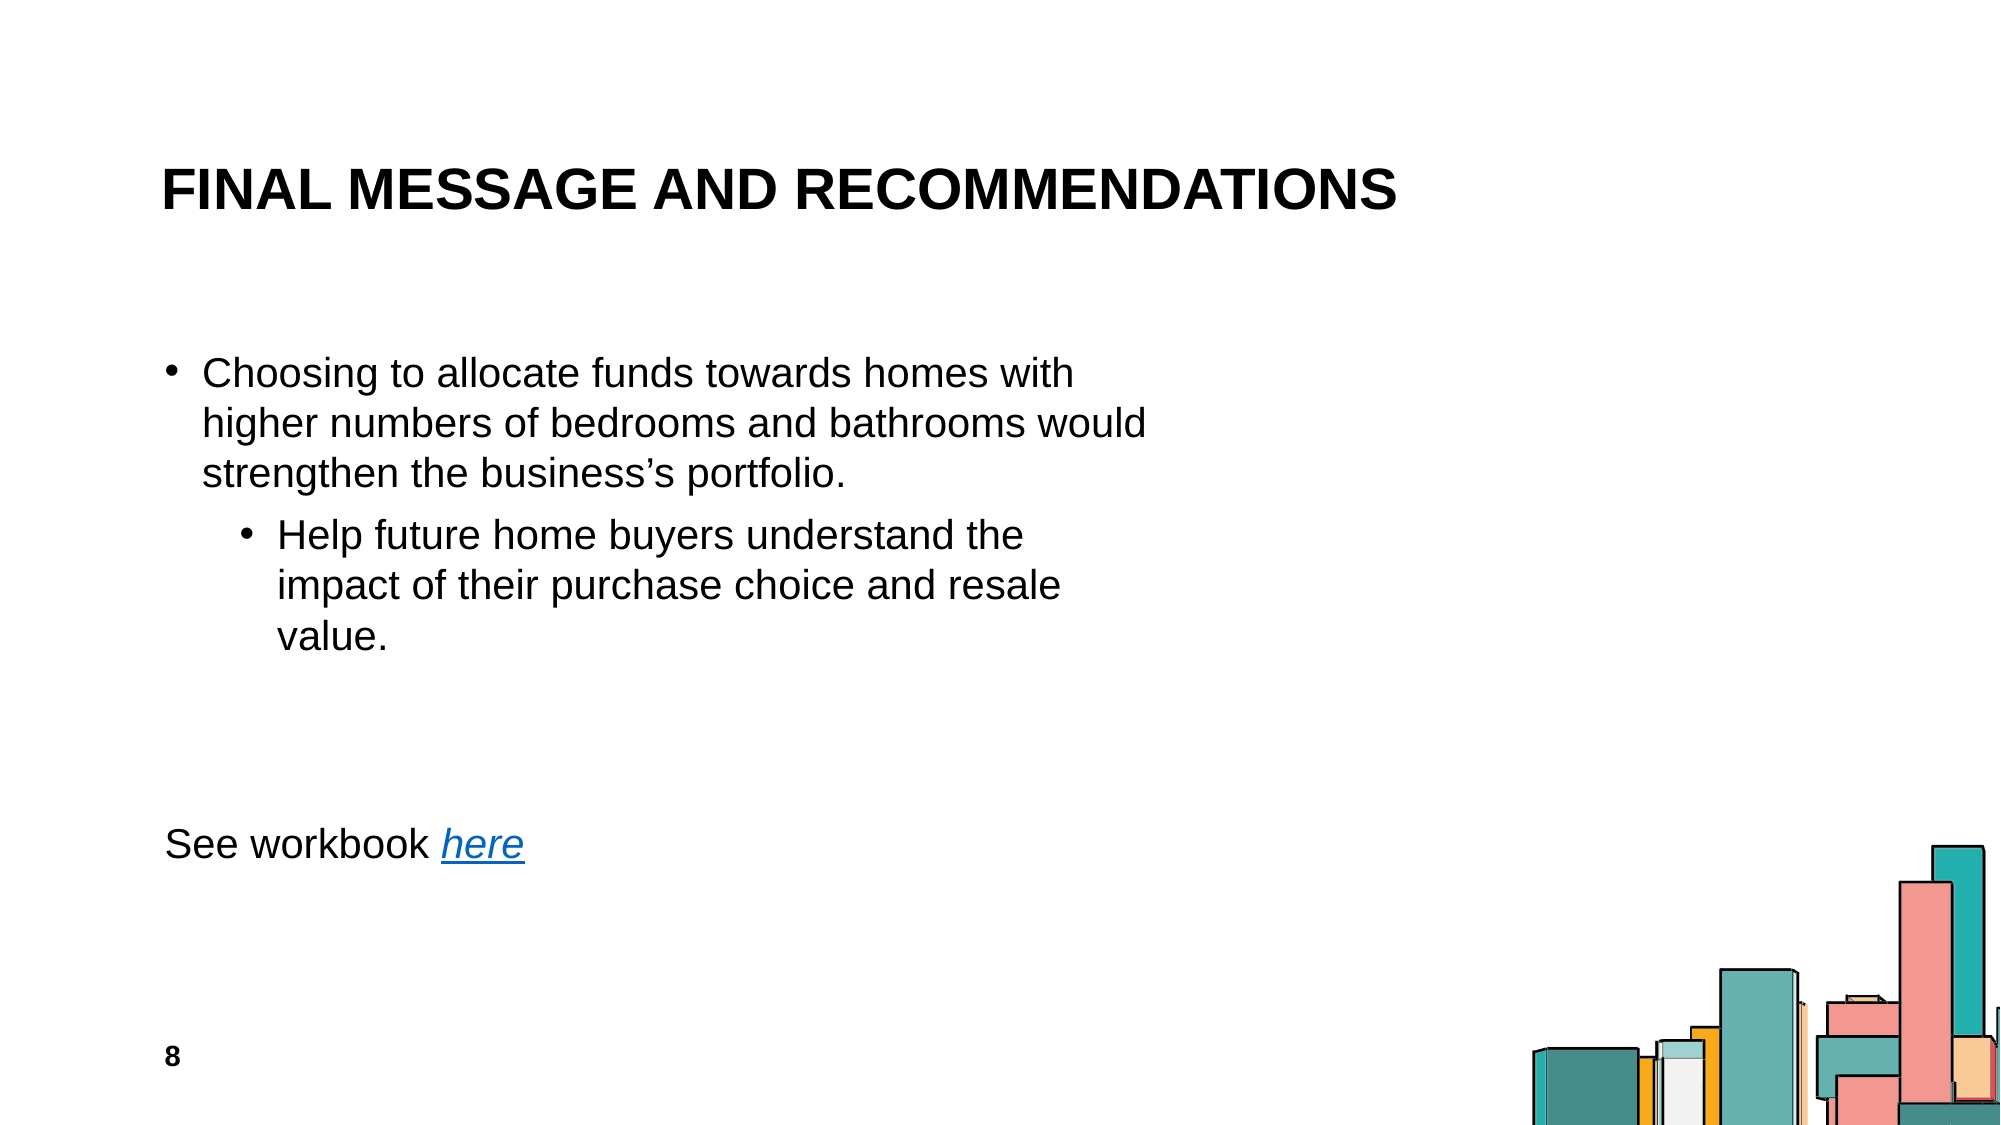

# Final message and recommendations
Choosing to allocate funds towards homes with higher numbers of bedrooms and bathrooms would strengthen the business’s portfolio.
Help future home buyers understand the impact of their purchase choice and resale value.
See workbook here
8